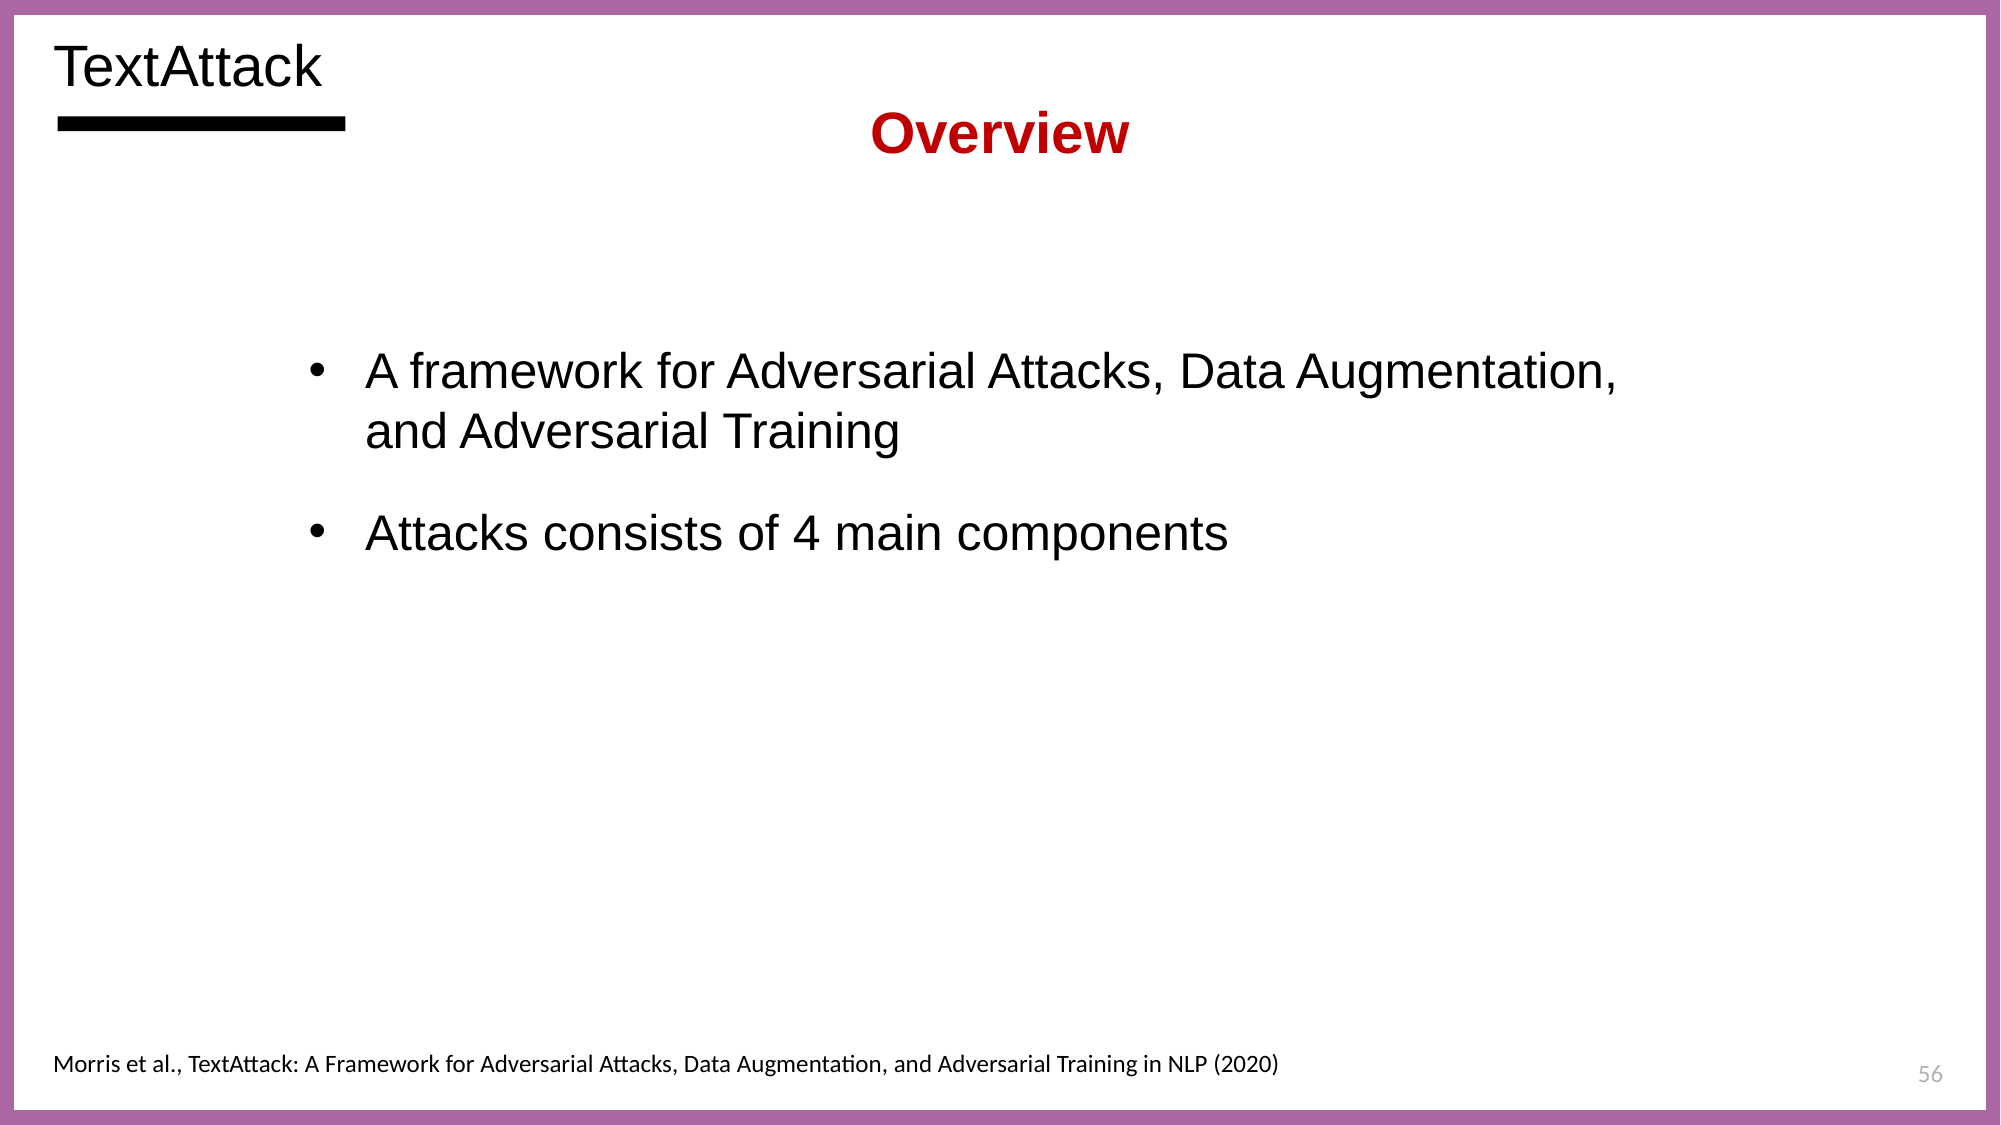

TextAttack
Overview

A framework for Adversarial Attacks, Data Augmentation, and Adversarial Training
Attacks consists of 4 main components

Morris et al., TextAttack: A Framework for Adversarial Attacks, Data Augmentation, and Adversarial Training in NLP (2020)
56